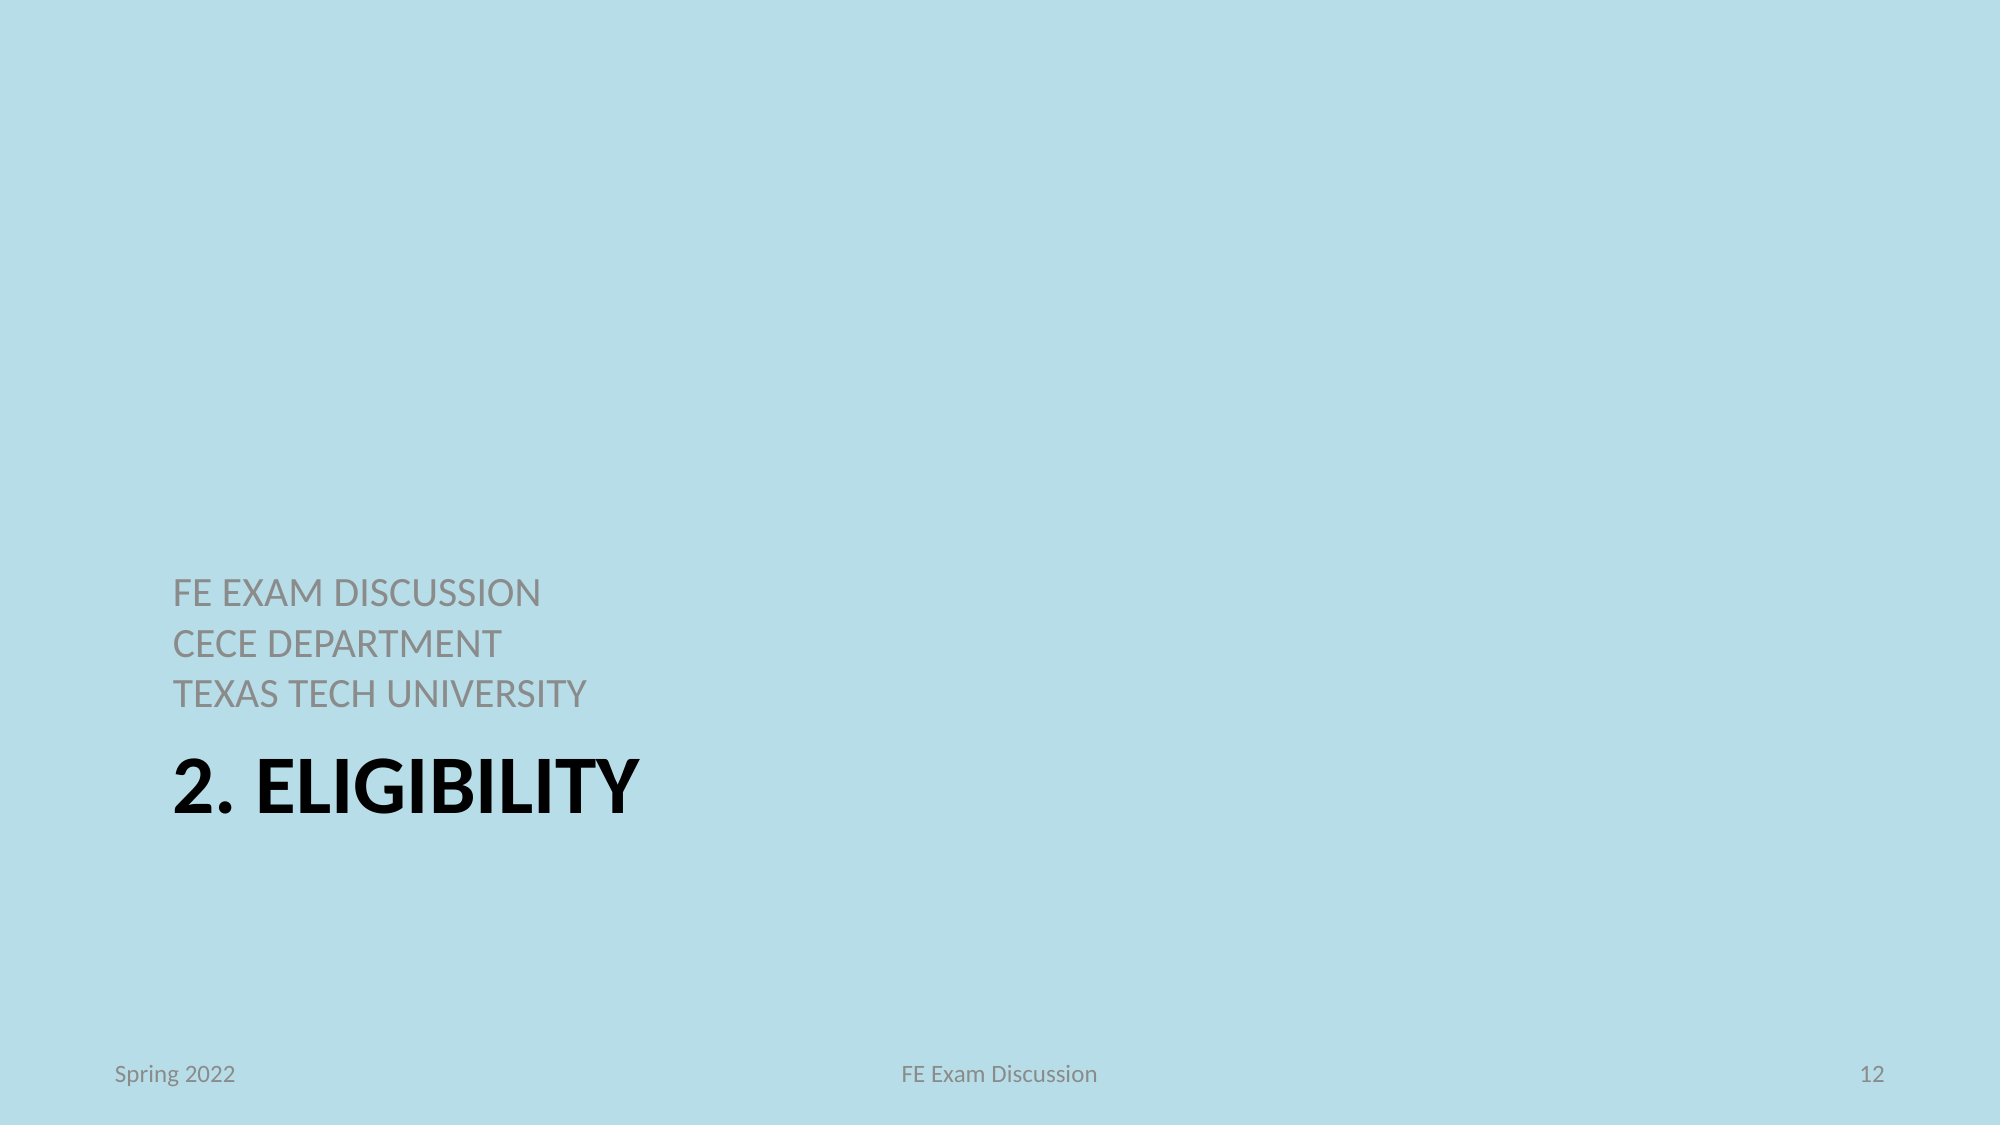

FE EXAM DISCUSSION
CECE DEPARTMENT
TEXAS TECH UNIVERSITY
# 2. ELIGIBILITY
Spring 2022
FE Exam Discussion
12